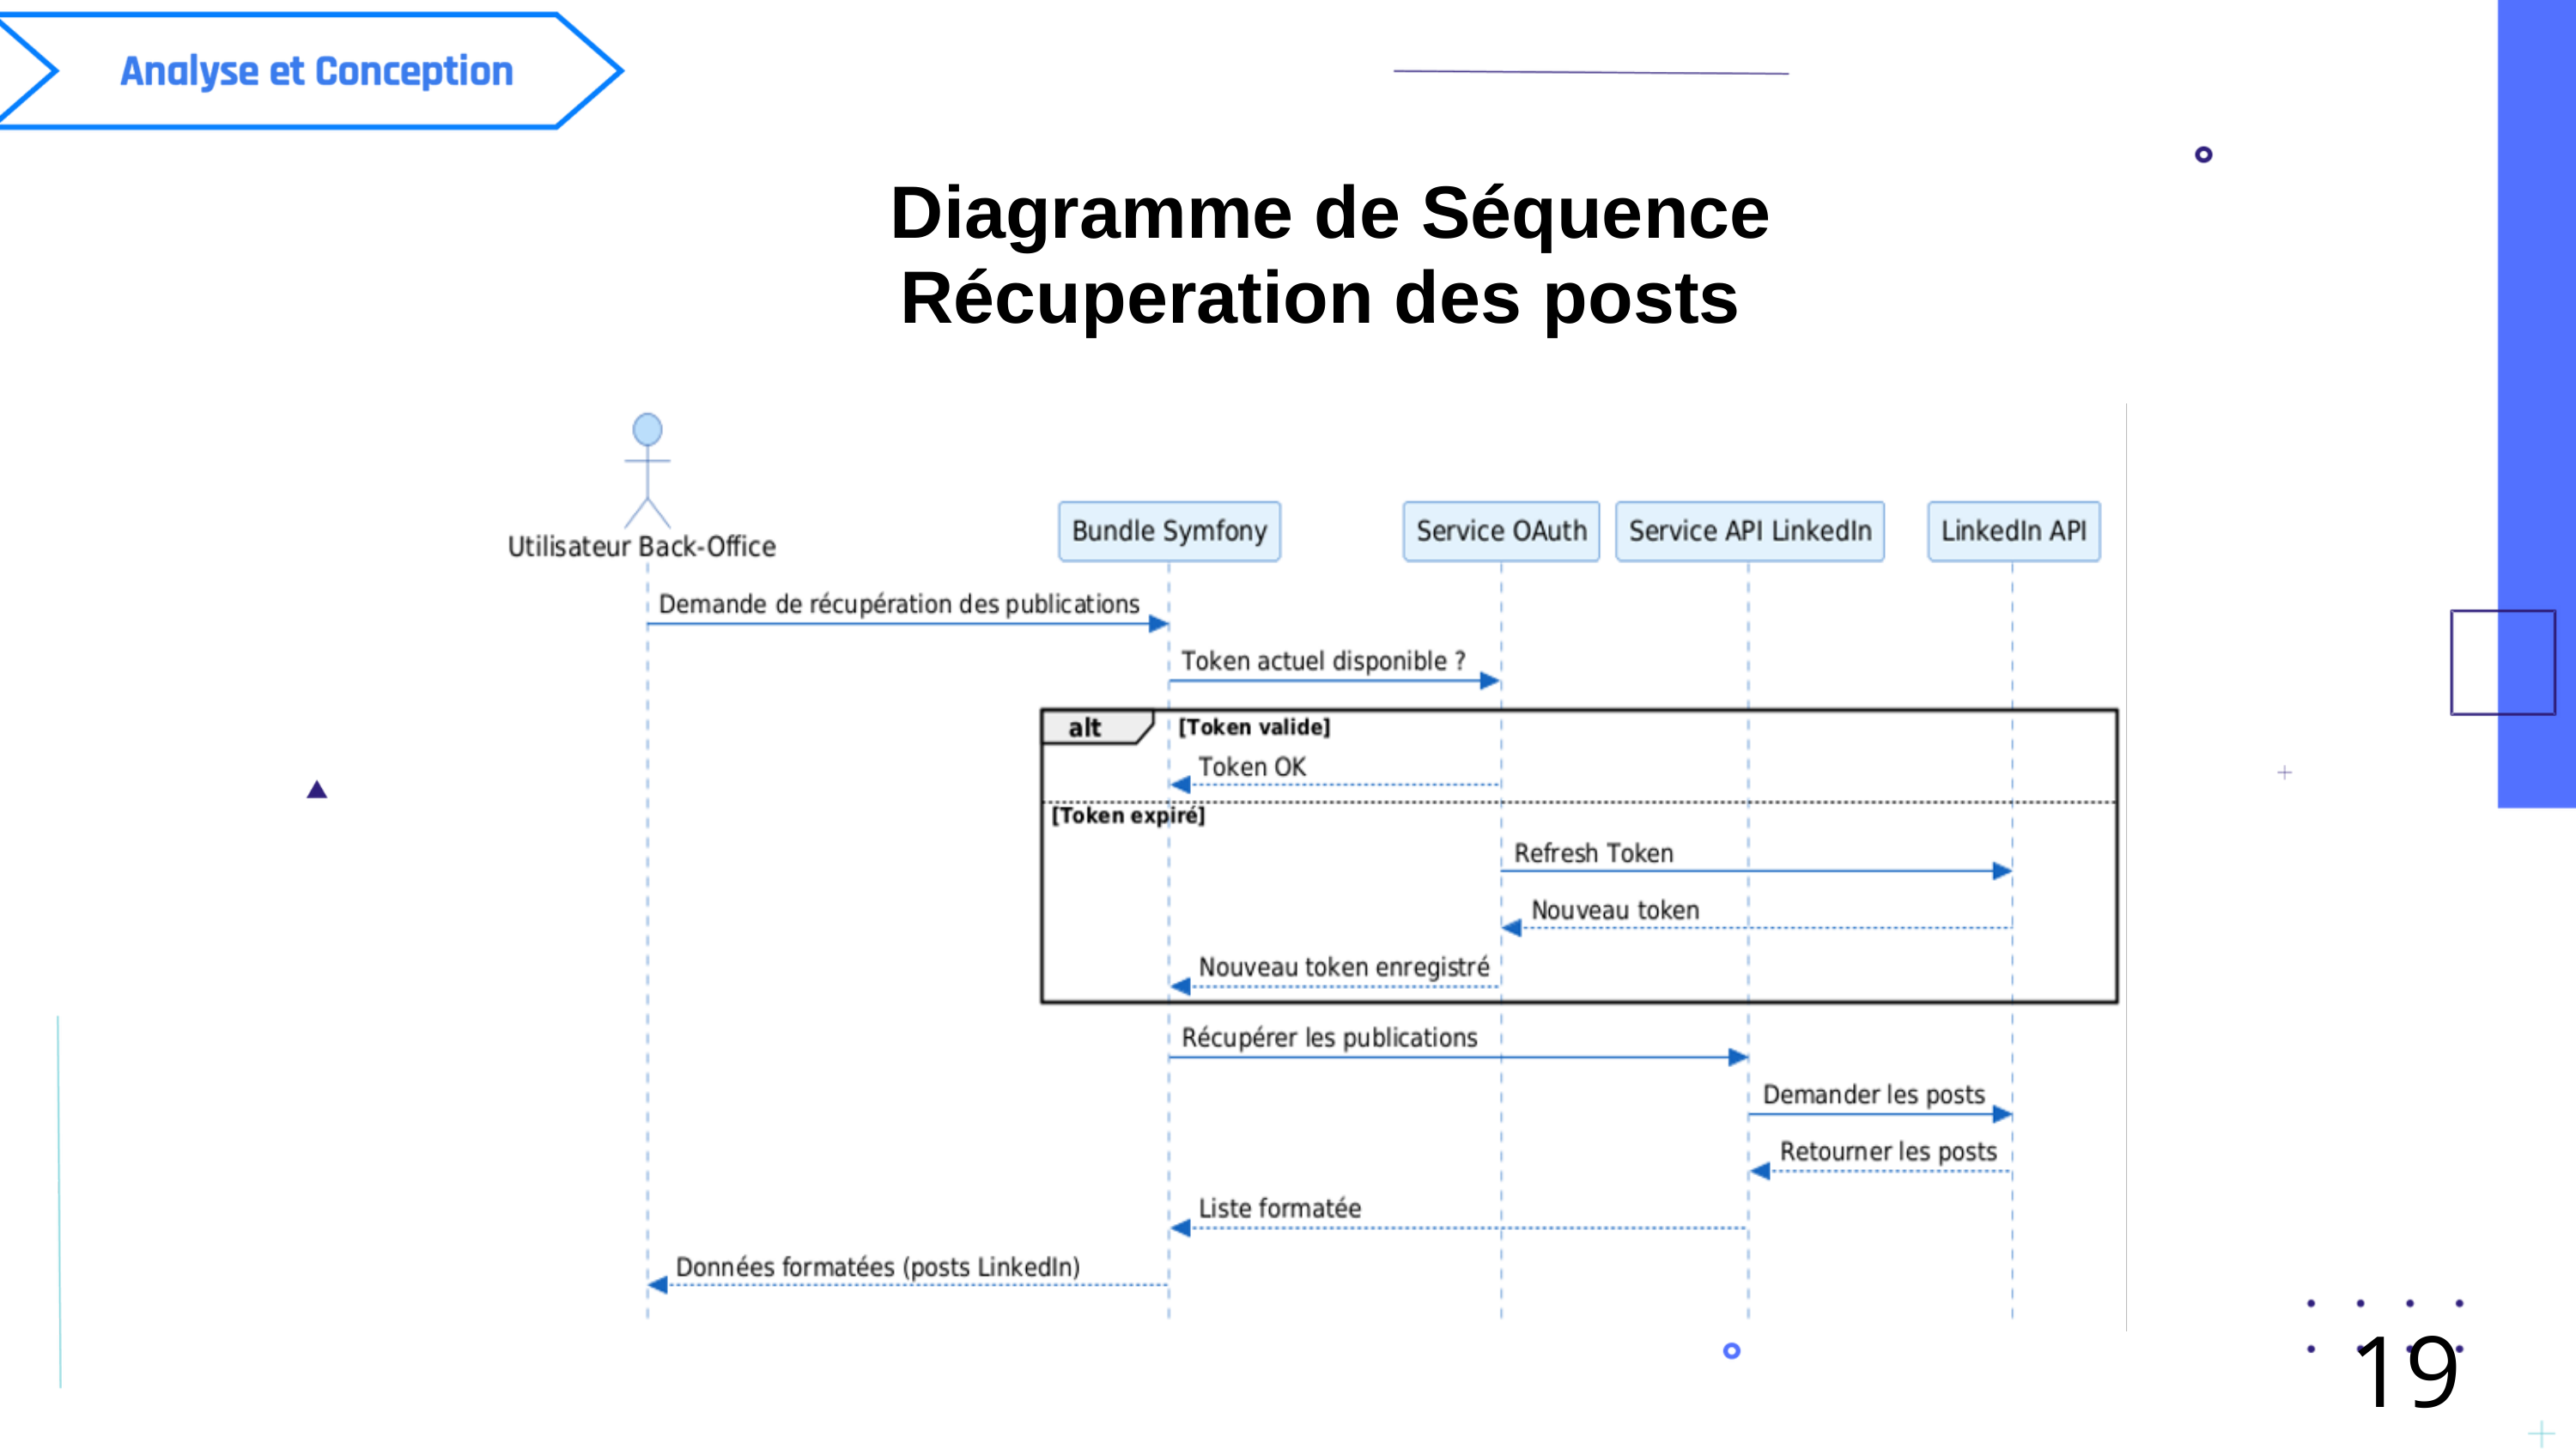

Diagramme de Séquence Récuperation des posts

19